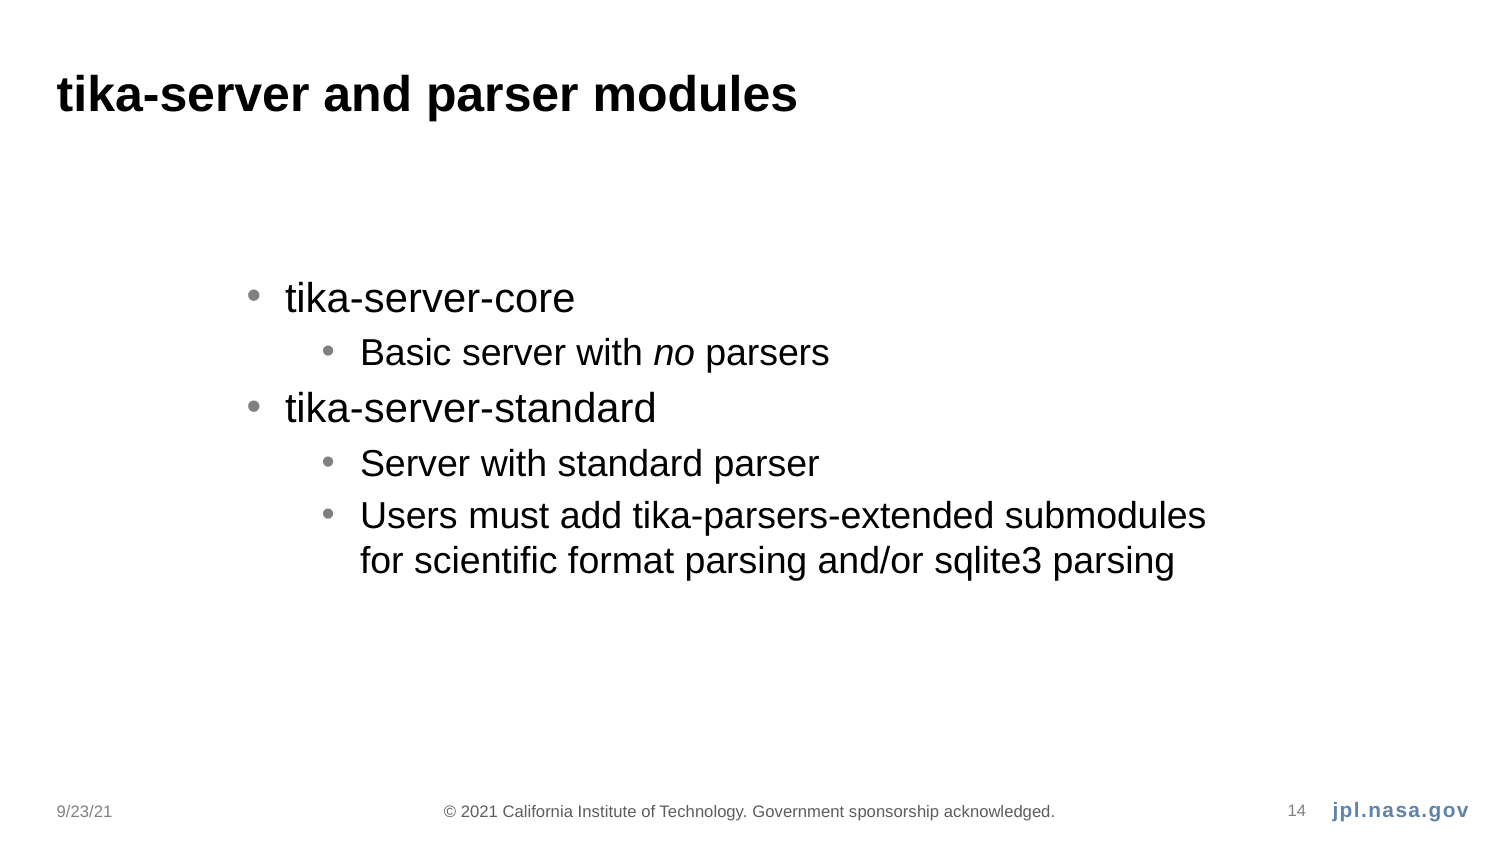

# tika-server and parser modules
tika-server-core
Basic server with no parsers
tika-server-standard
Server with standard parser
Users must add tika-parsers-extended submodules for scientific format parsing and/or sqlite3 parsing
9/23/21
© 2021 California Institute of Technology. Government sponsorship acknowledged.
14